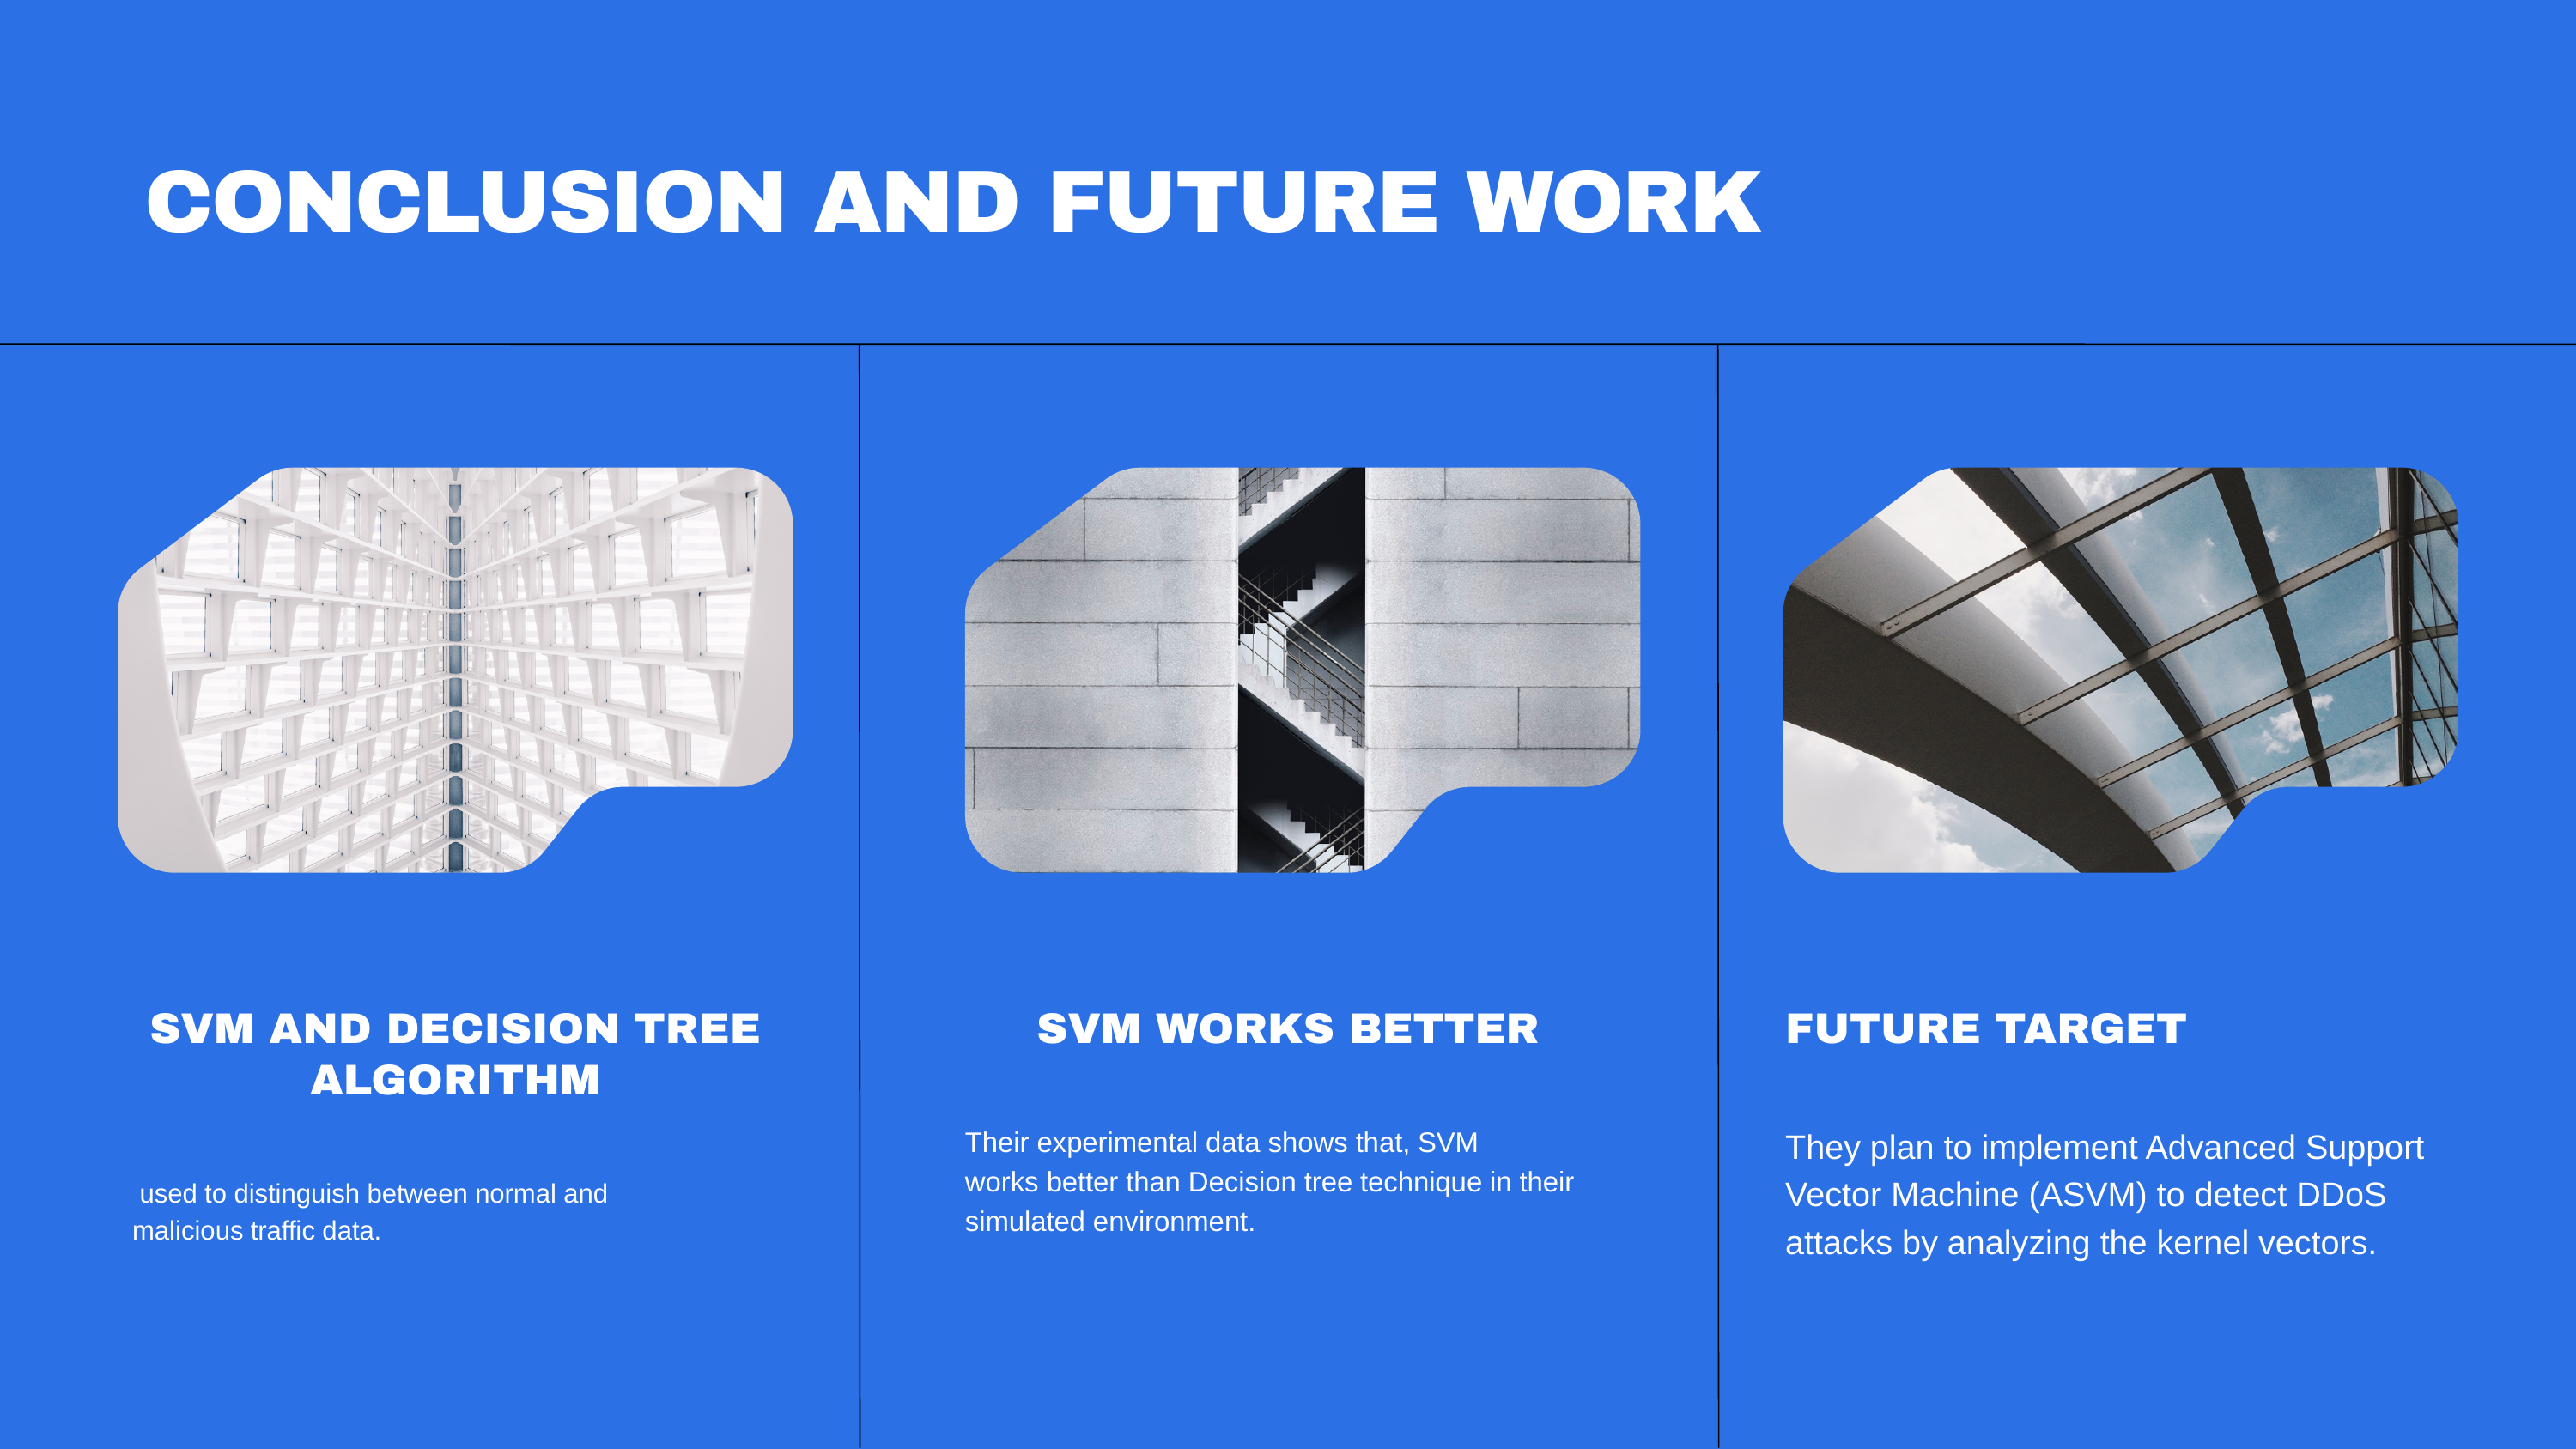

CONCLUSION AND FUTURE WORK

SVM AND DECISION TREE ALGORITHM
 used to distinguish between normal and
malicious traffic data.
SVM WORKS BETTER
Their experimental data shows that, SVM
works better than Decision tree technique in their simulated environment.
FUTURE TARGET
They plan to implement Advanced Support Vector Machine (ASVM) to detect DDoS attacks by analyzing the kernel vectors.